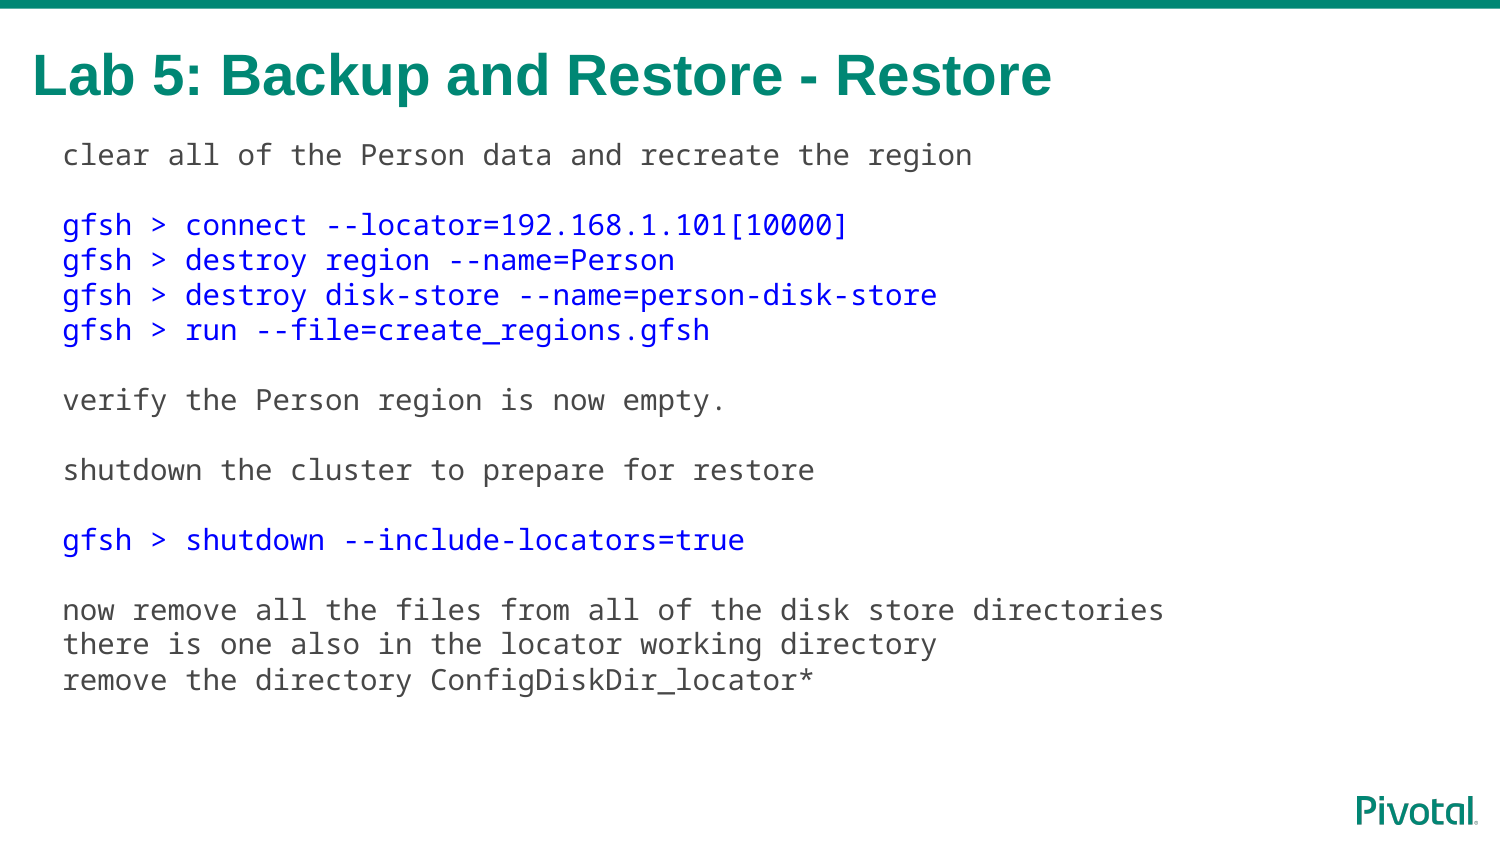

# Lab 5: Backup and Restore - Restore
clear all of the Person data and recreate the region

gfsh > connect --locator=192.168.1.101[10000]
gfsh > destroy region --name=Person
gfsh > destroy disk-store --name=person-disk-store
gfsh > run --file=create_regions.gfsh

verify the Person region is now empty.

shutdown the cluster to prepare for restore

gfsh > shutdown --include-locators=true

now remove all the files from all of the disk store directories
there is one also in the locator working directory
remove the directory ConfigDiskDir_locator*